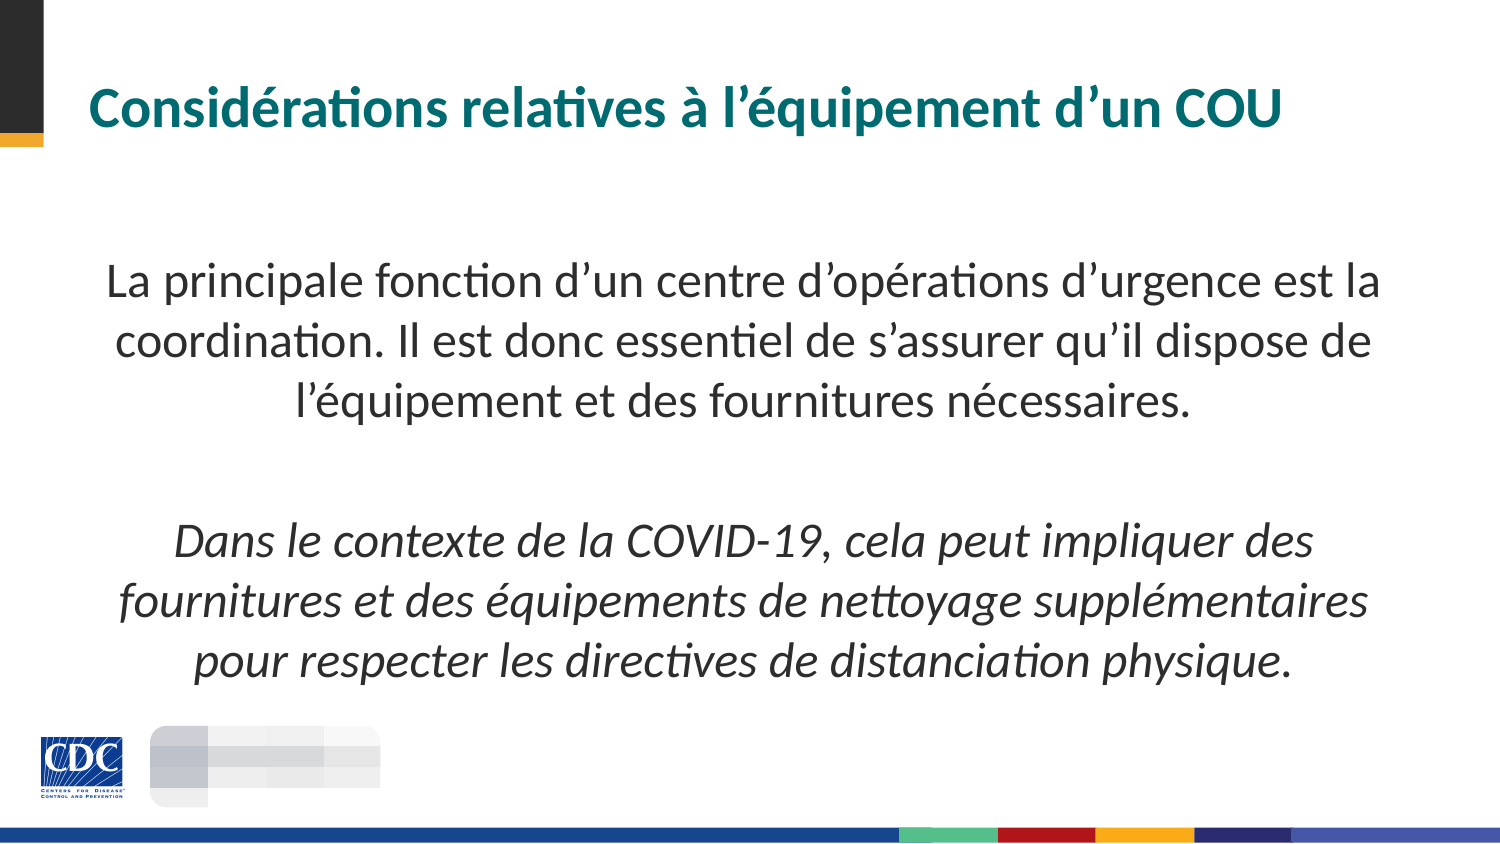

# Considérations relatives à l’équipement d’un COU

La principale fonction d’un centre d’opérations d’urgence est la coordination. Il est donc essentiel de s’assurer qu’il dispose de l’équipement et des fournitures nécessaires.

Dans le contexte de la COVID-19, cela peut impliquer des fournitures et des équipements de nettoyage supplémentaires pour respecter les directives de distanciation physique.